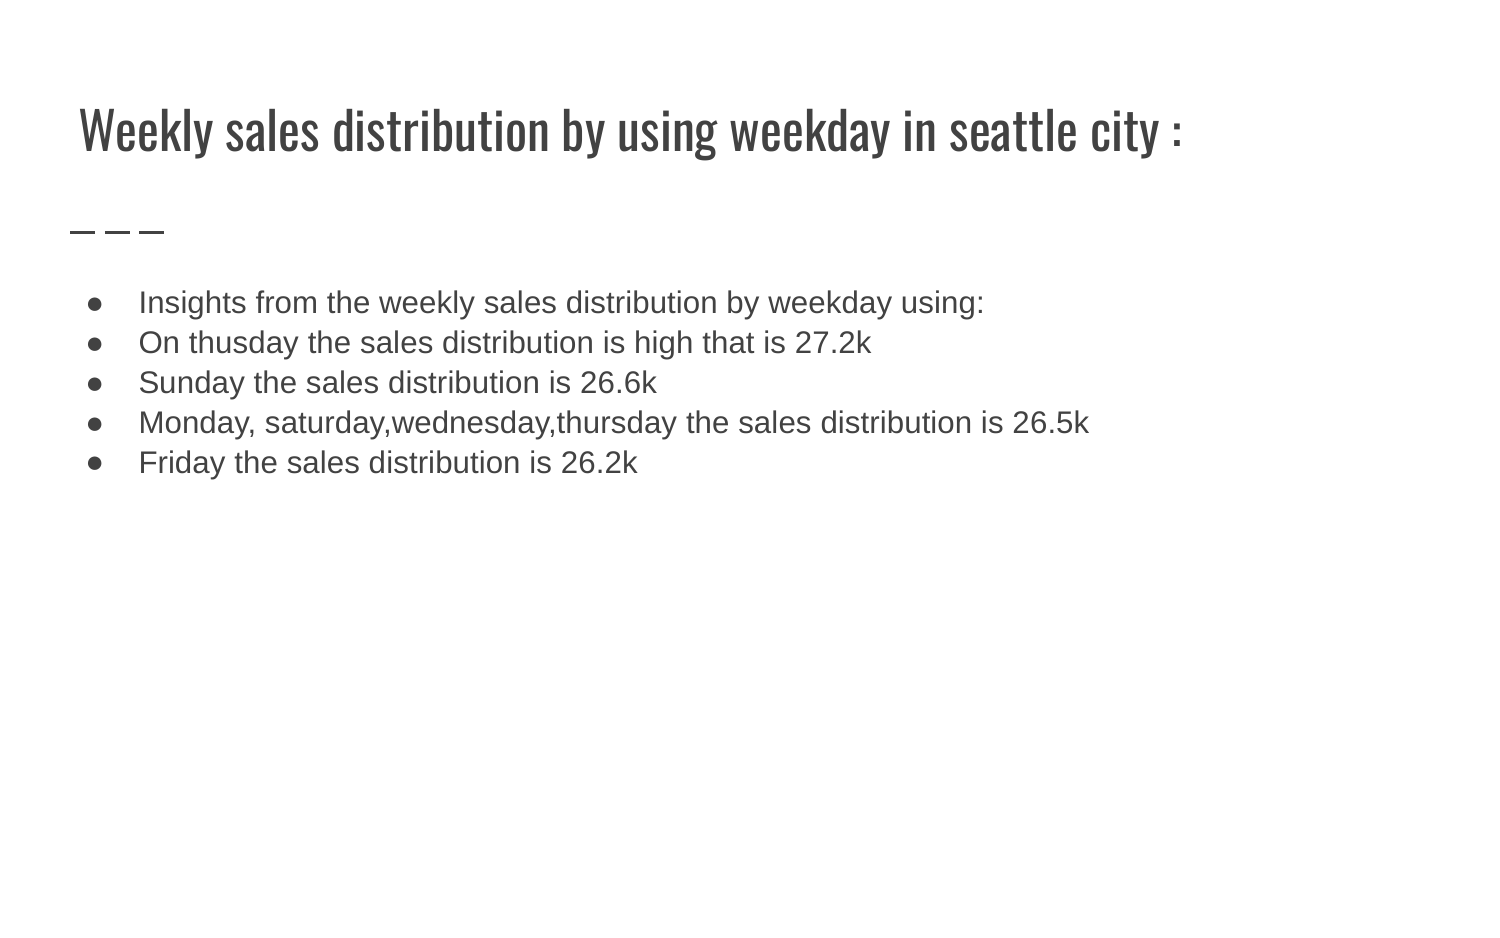

# Weekly sales distribution by using weekday in seattle city :

Insights from the weekly sales distribution by weekday using:
On thusday the sales distribution is high that is 27.2k
Sunday the sales distribution is 26.6k
Monday, saturday,wednesday,thursday the sales distribution is 26.5k
Friday the sales distribution is 26.2k